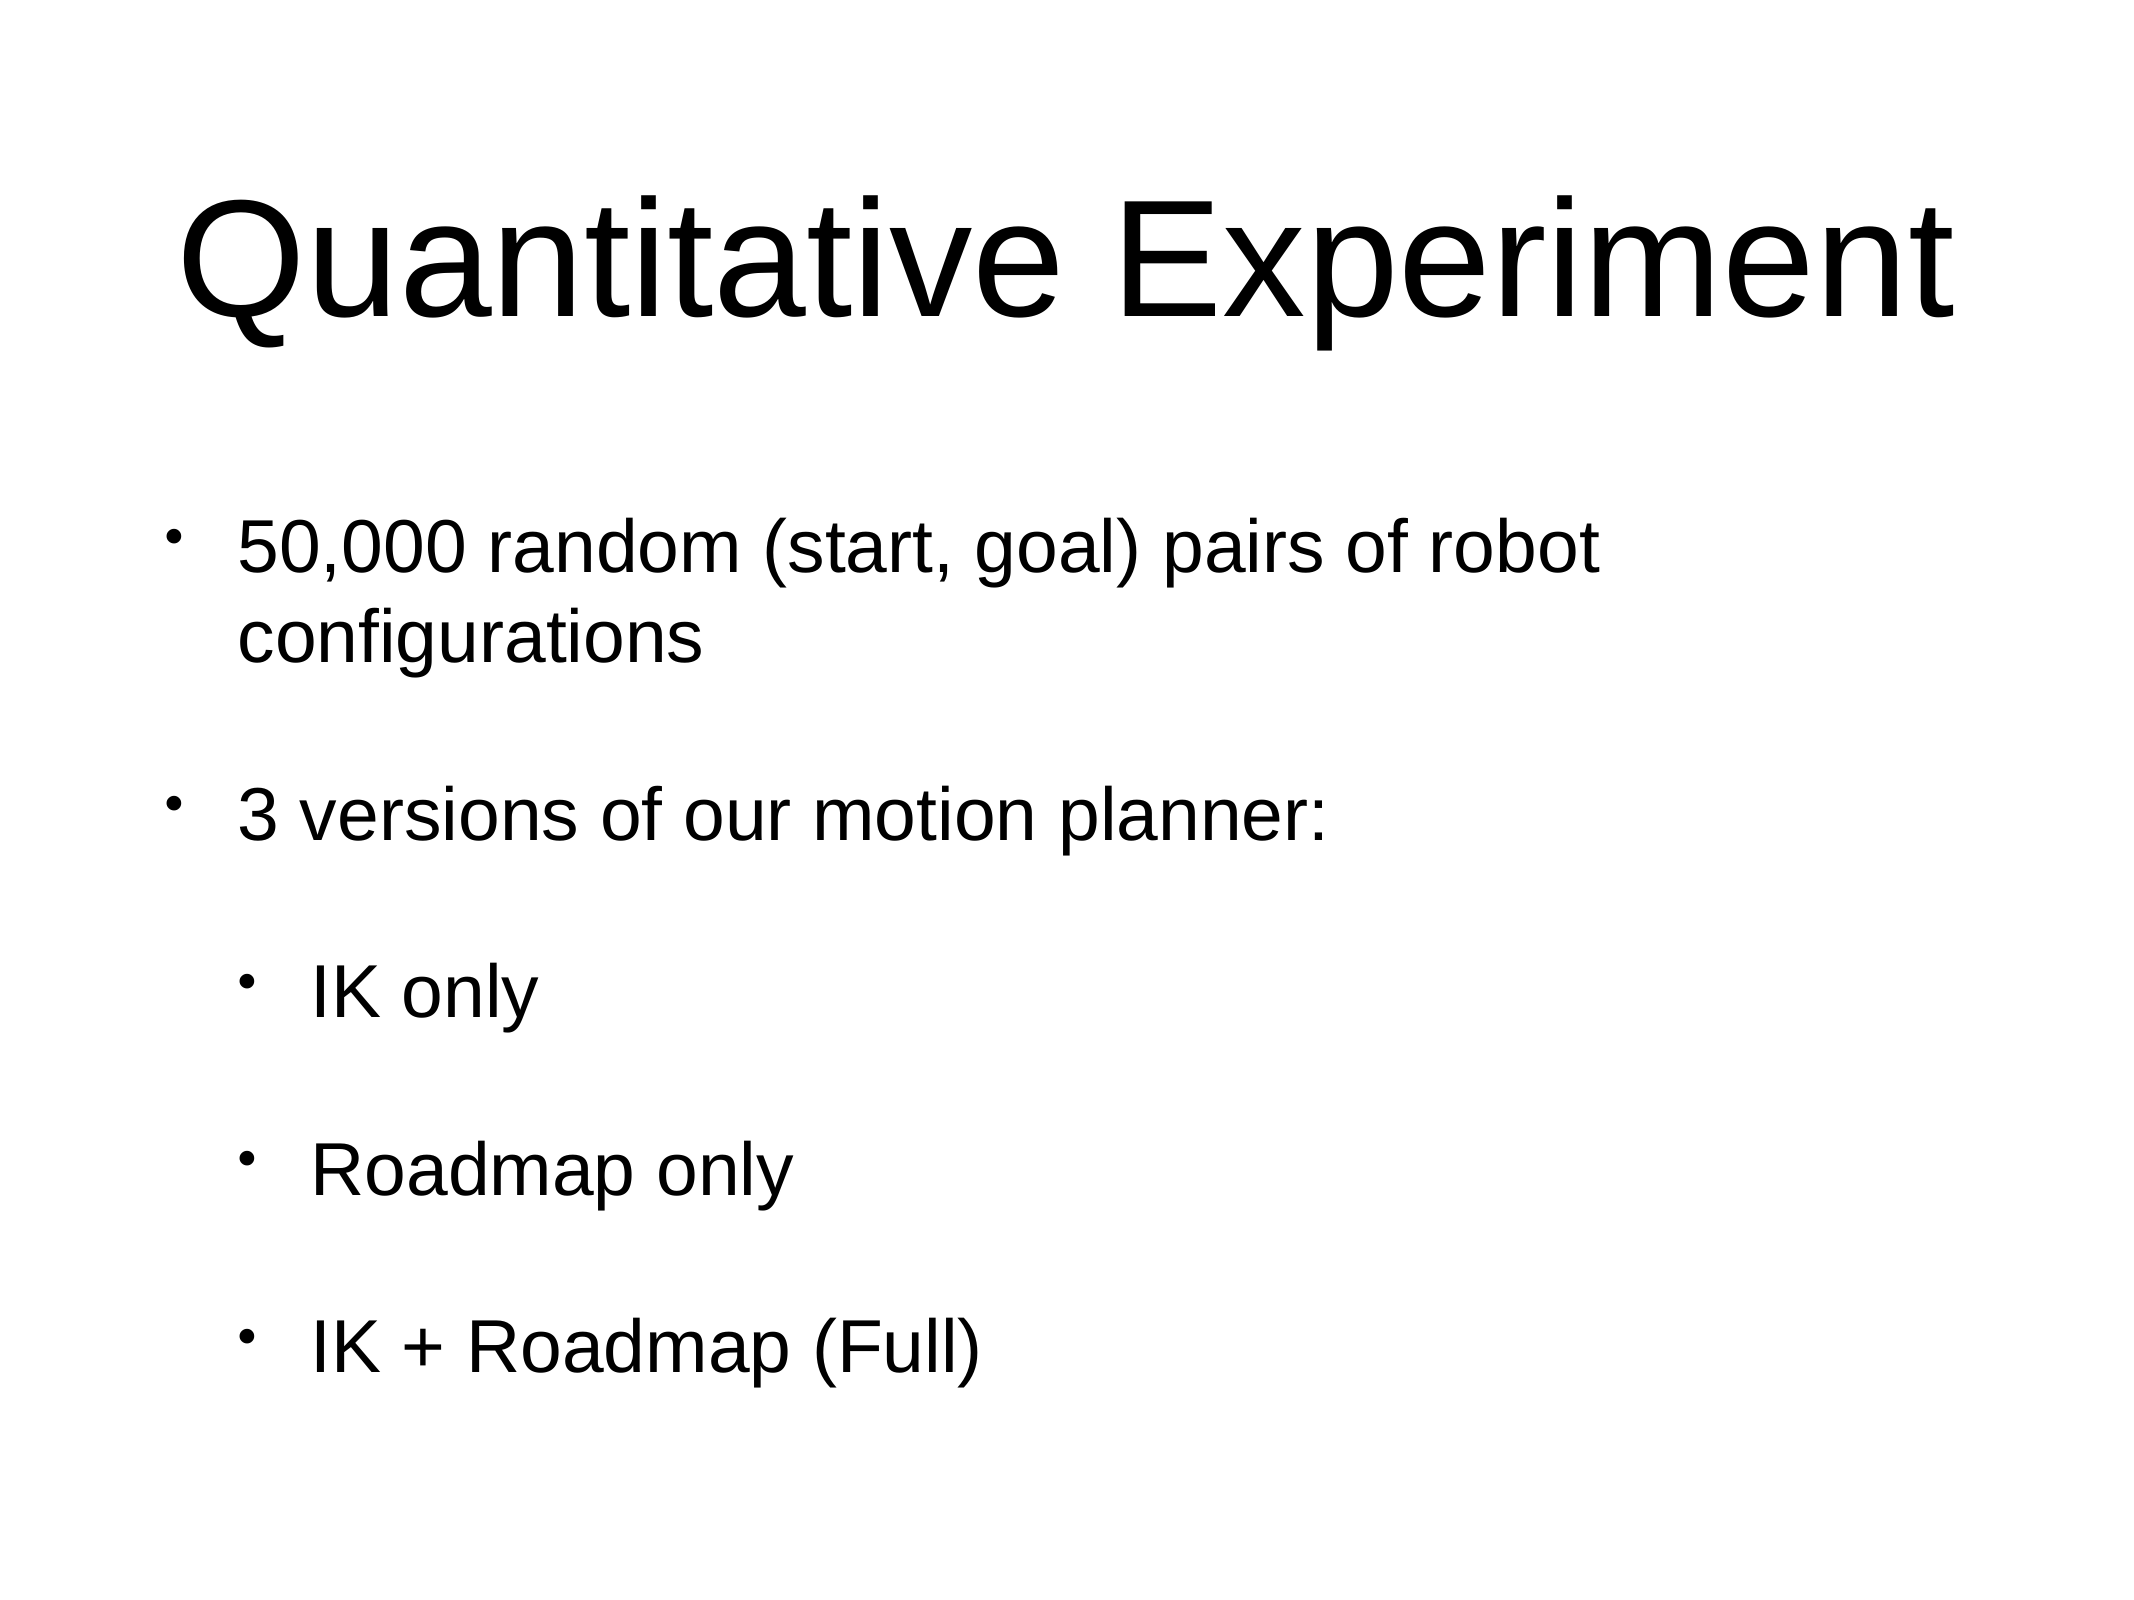

# Quantitative Experiment
50,000 random (start, goal) pairs of robot configurations
3 versions of our motion planner:
IK only
Roadmap only
IK + Roadmap (Full)
14